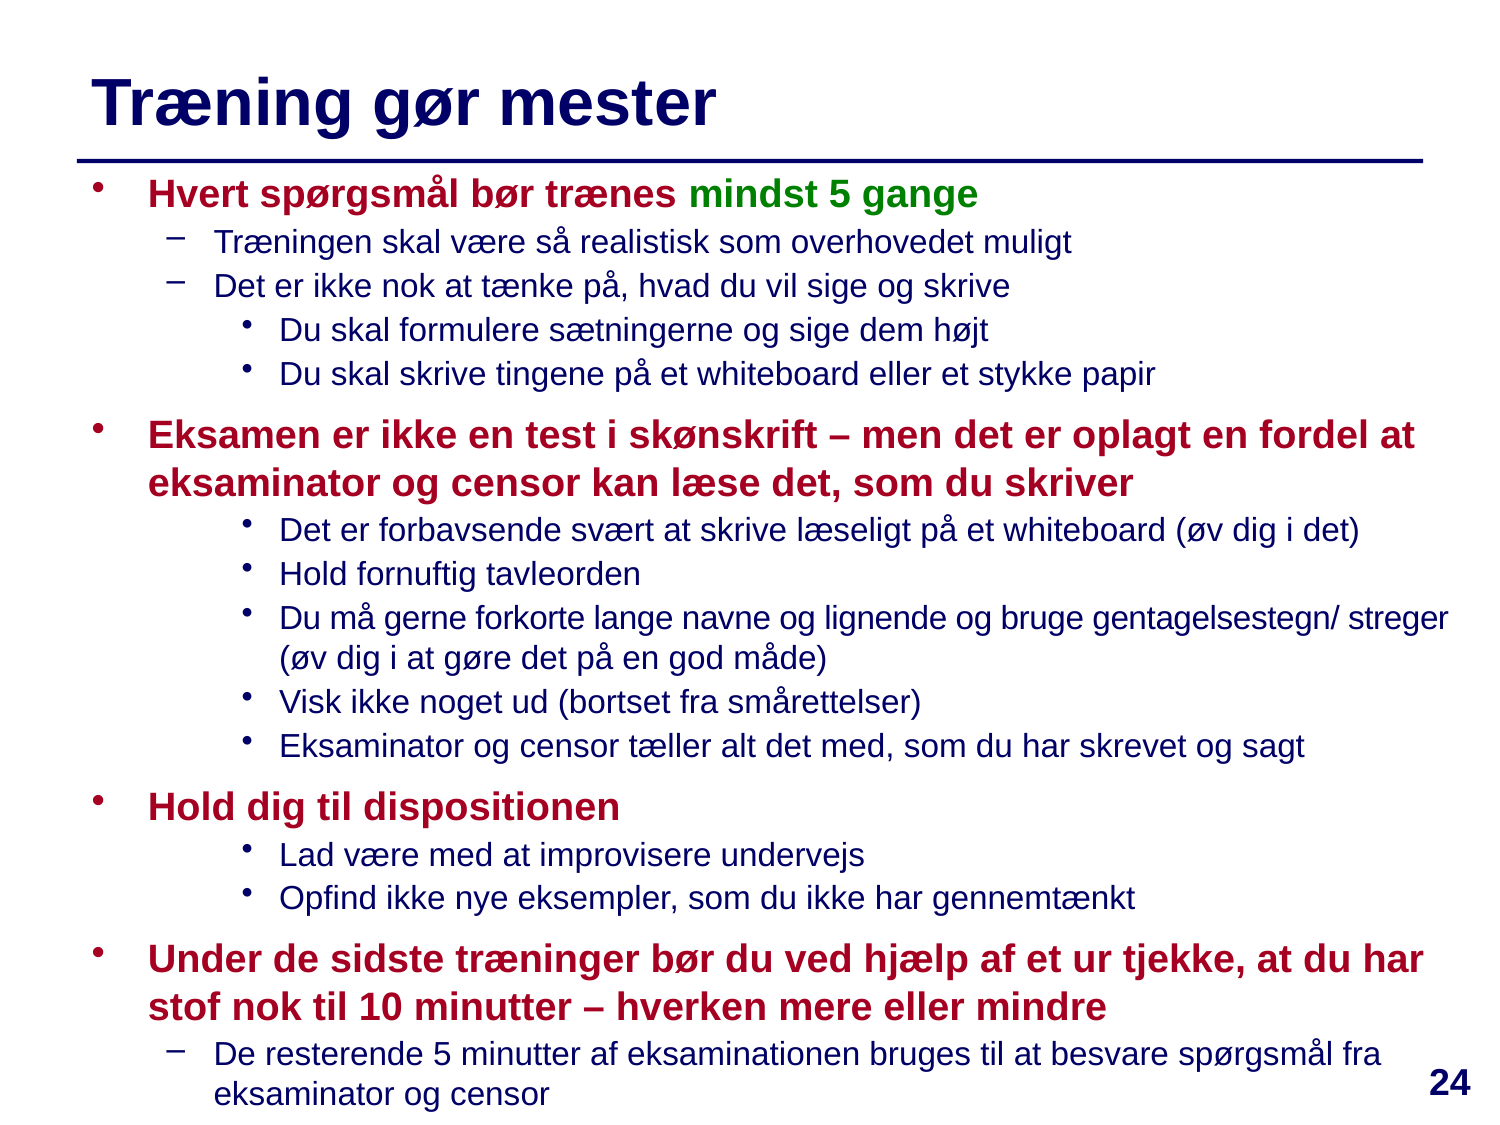

# Træning gør mester
Hvert spørgsmål bør trænes mindst 5 gange
Træningen skal være så realistisk som overhovedet muligt
Det er ikke nok at tænke på, hvad du vil sige og skrive
Du skal formulere sætningerne og sige dem højt
Du skal skrive tingene på et whiteboard eller et stykke papir
Eksamen er ikke en test i skønskrift – men det er oplagt en fordel at eksaminator og censor kan læse det, som du skriver
Det er forbavsende svært at skrive læseligt på et whiteboard (øv dig i det)
Hold fornuftig tavleorden
Du må gerne forkorte lange navne og lignende og bruge gentagelsestegn/ streger (øv dig i at gøre det på en god måde)
Visk ikke noget ud (bortset fra smårettelser)
Eksaminator og censor tæller alt det med, som du har skrevet og sagt
Hold dig til dispositionen
Lad være med at improvisere undervejs
Opfind ikke nye eksempler, som du ikke har gennemtænkt
Under de sidste træninger bør du ved hjælp af et ur tjekke, at du har stof nok til 10 minutter – hverken mere eller mindre
De resterende 5 minutter af eksaminationen bruges til at besvare spørgsmål fra eksaminator og censor

24